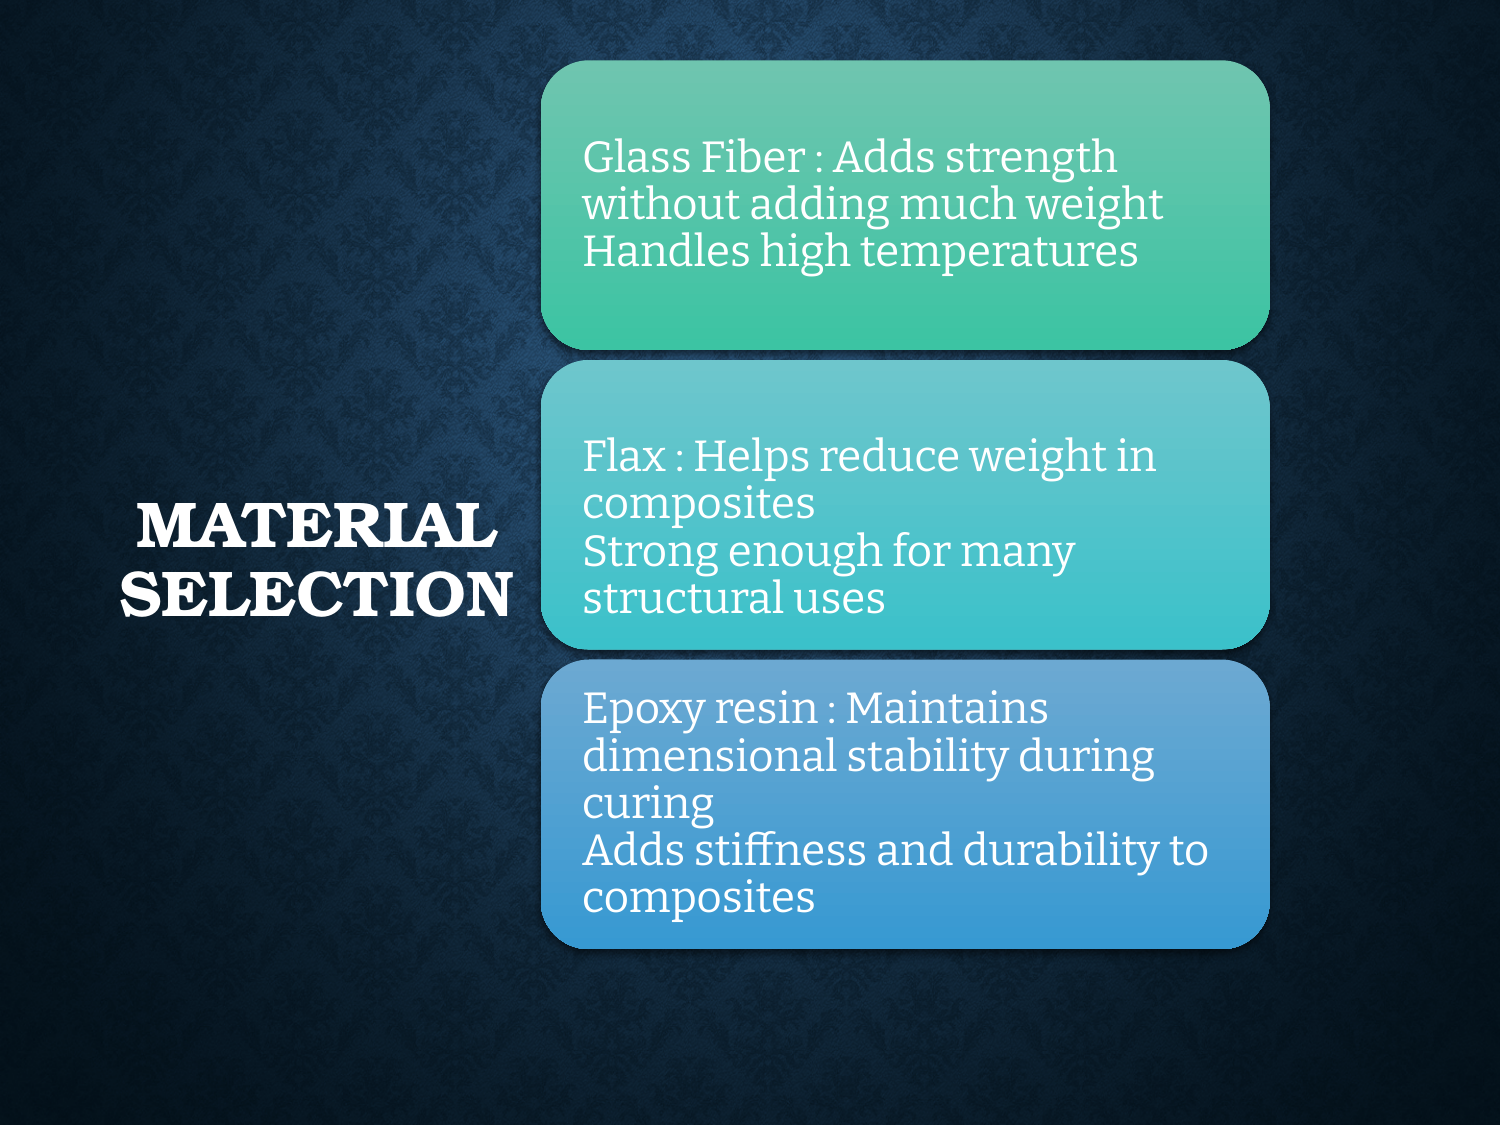

Glass Fiber : Adds strength without adding much weight
Handles high temperatures
Flax : Helps reduce weight in composites
Strong enough for many structural uses
Epoxy resin : Maintains dimensional stability during curing
Adds stiffness and durability to composites
# Material Selection